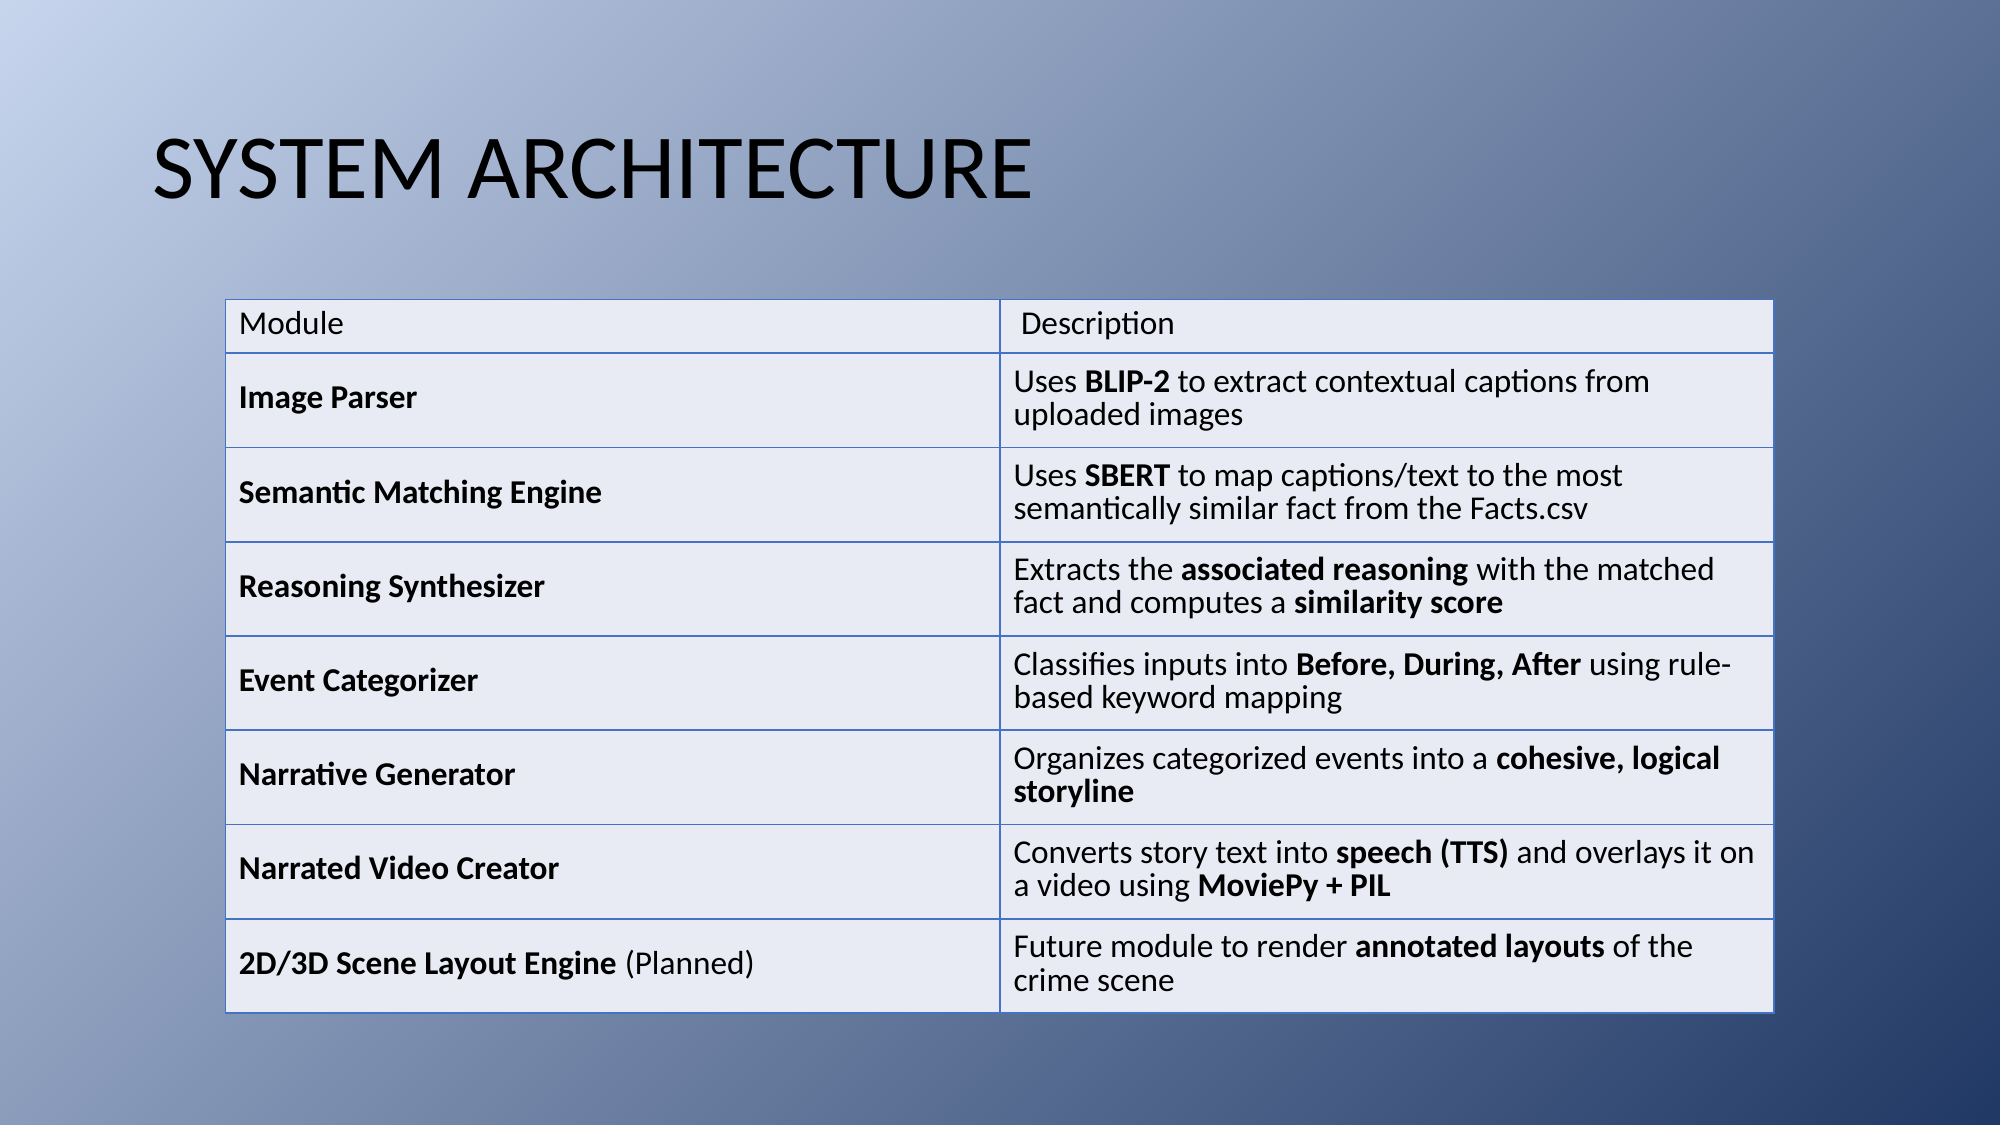

# SYSTEM ARCHITECTURE
| Module | Description |
| --- | --- |
| Image Parser | Uses BLIP-2 to extract contextual captions from uploaded images |
| Semantic Matching Engine | Uses SBERT to map captions/text to the most semantically similar fact from the Facts.csv |
| Reasoning Synthesizer | Extracts the associated reasoning with the matched fact and computes a similarity score |
| Event Categorizer | Classifies inputs into Before, During, After using rule-based keyword mapping |
| Narrative Generator | Organizes categorized events into a cohesive, logical storyline |
| Narrated Video Creator | Converts story text into speech (TTS) and overlays it on a video using MoviePy + PIL |
| 2D/3D Scene Layout Engine (Planned) | Future module to render annotated layouts of the crime scene |